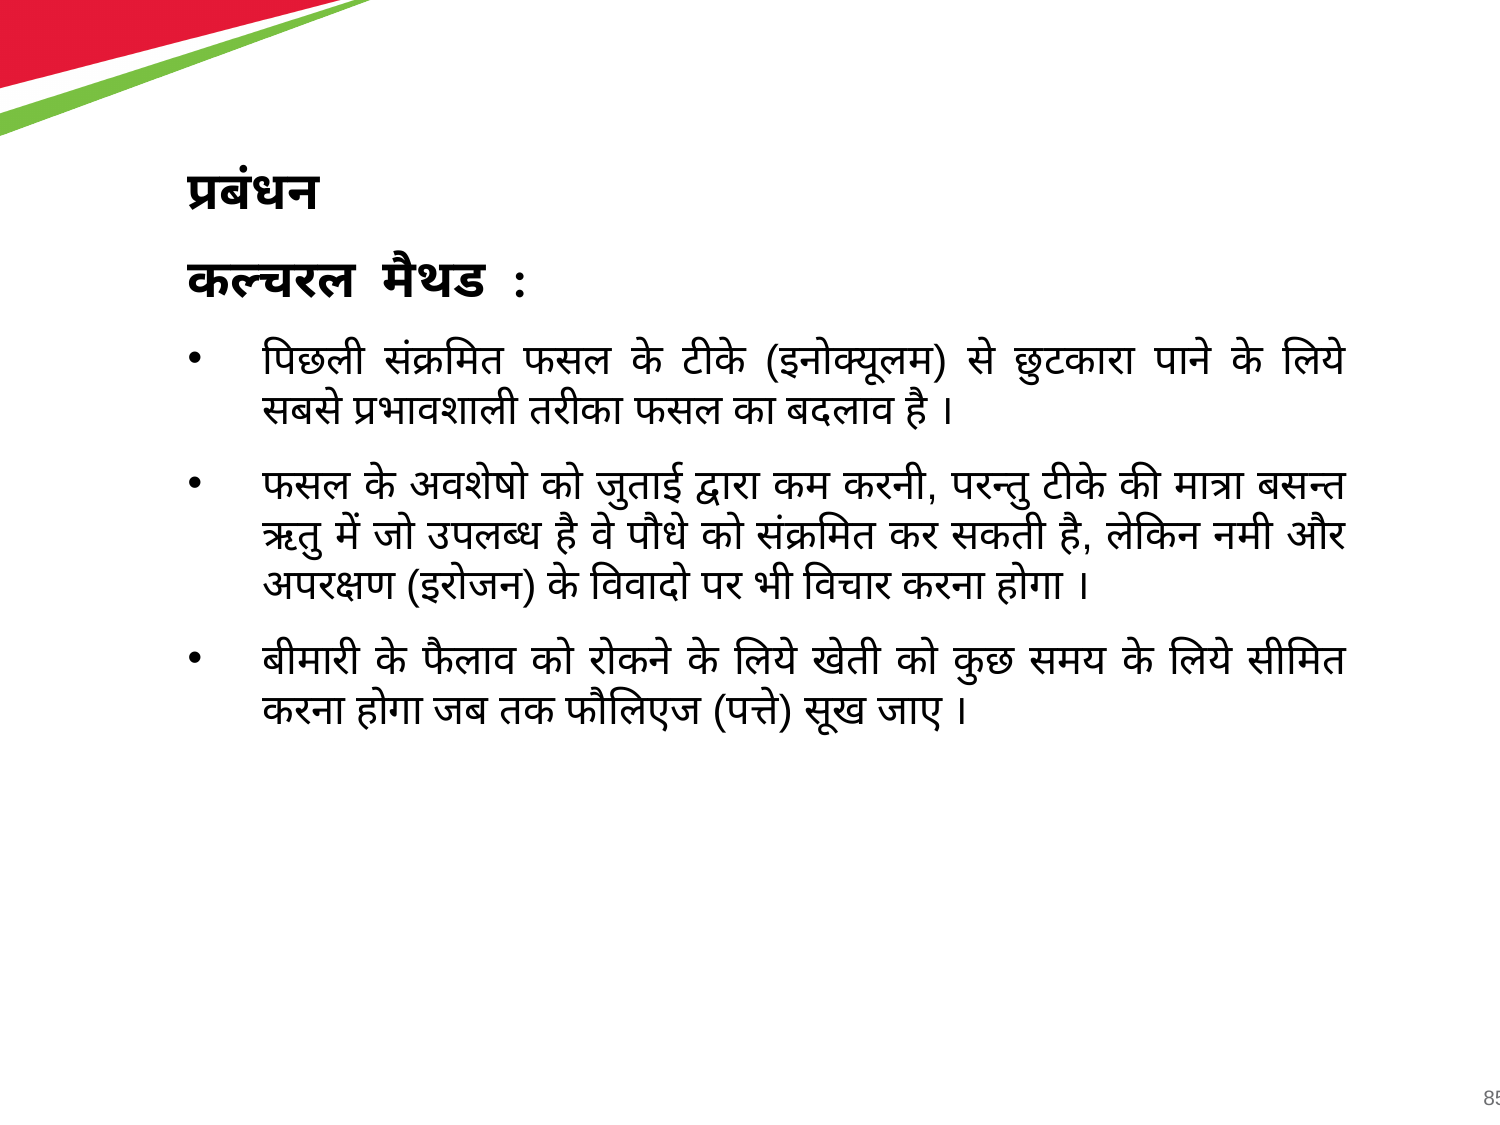

प्रबंधन
कल्चरल  मैथड  :
पिछली संक्रमित फसल के टीके (इनोक्यूलम) से छुटकारा पाने के लिये सबसे प्रभावशाली तरीका फसल का बदलाव है ।
फसल के अवशेषो को जुताई द्वारा कम करनी, परन्तु टीके की मात्रा बसन्त ऋतु में जो उपलब्ध है वे पौधे को संक्रमित कर सकती है, लेकिन नमी और अपरक्षण (इरोजन) के विवादो पर भी विचार करना होगा ।
बीमारी के फैलाव को रोकने के लिये खेती को कुछ समय के लिये सीमित करना होगा जब तक फौलिएज (पत्ते) सूख जाए ।